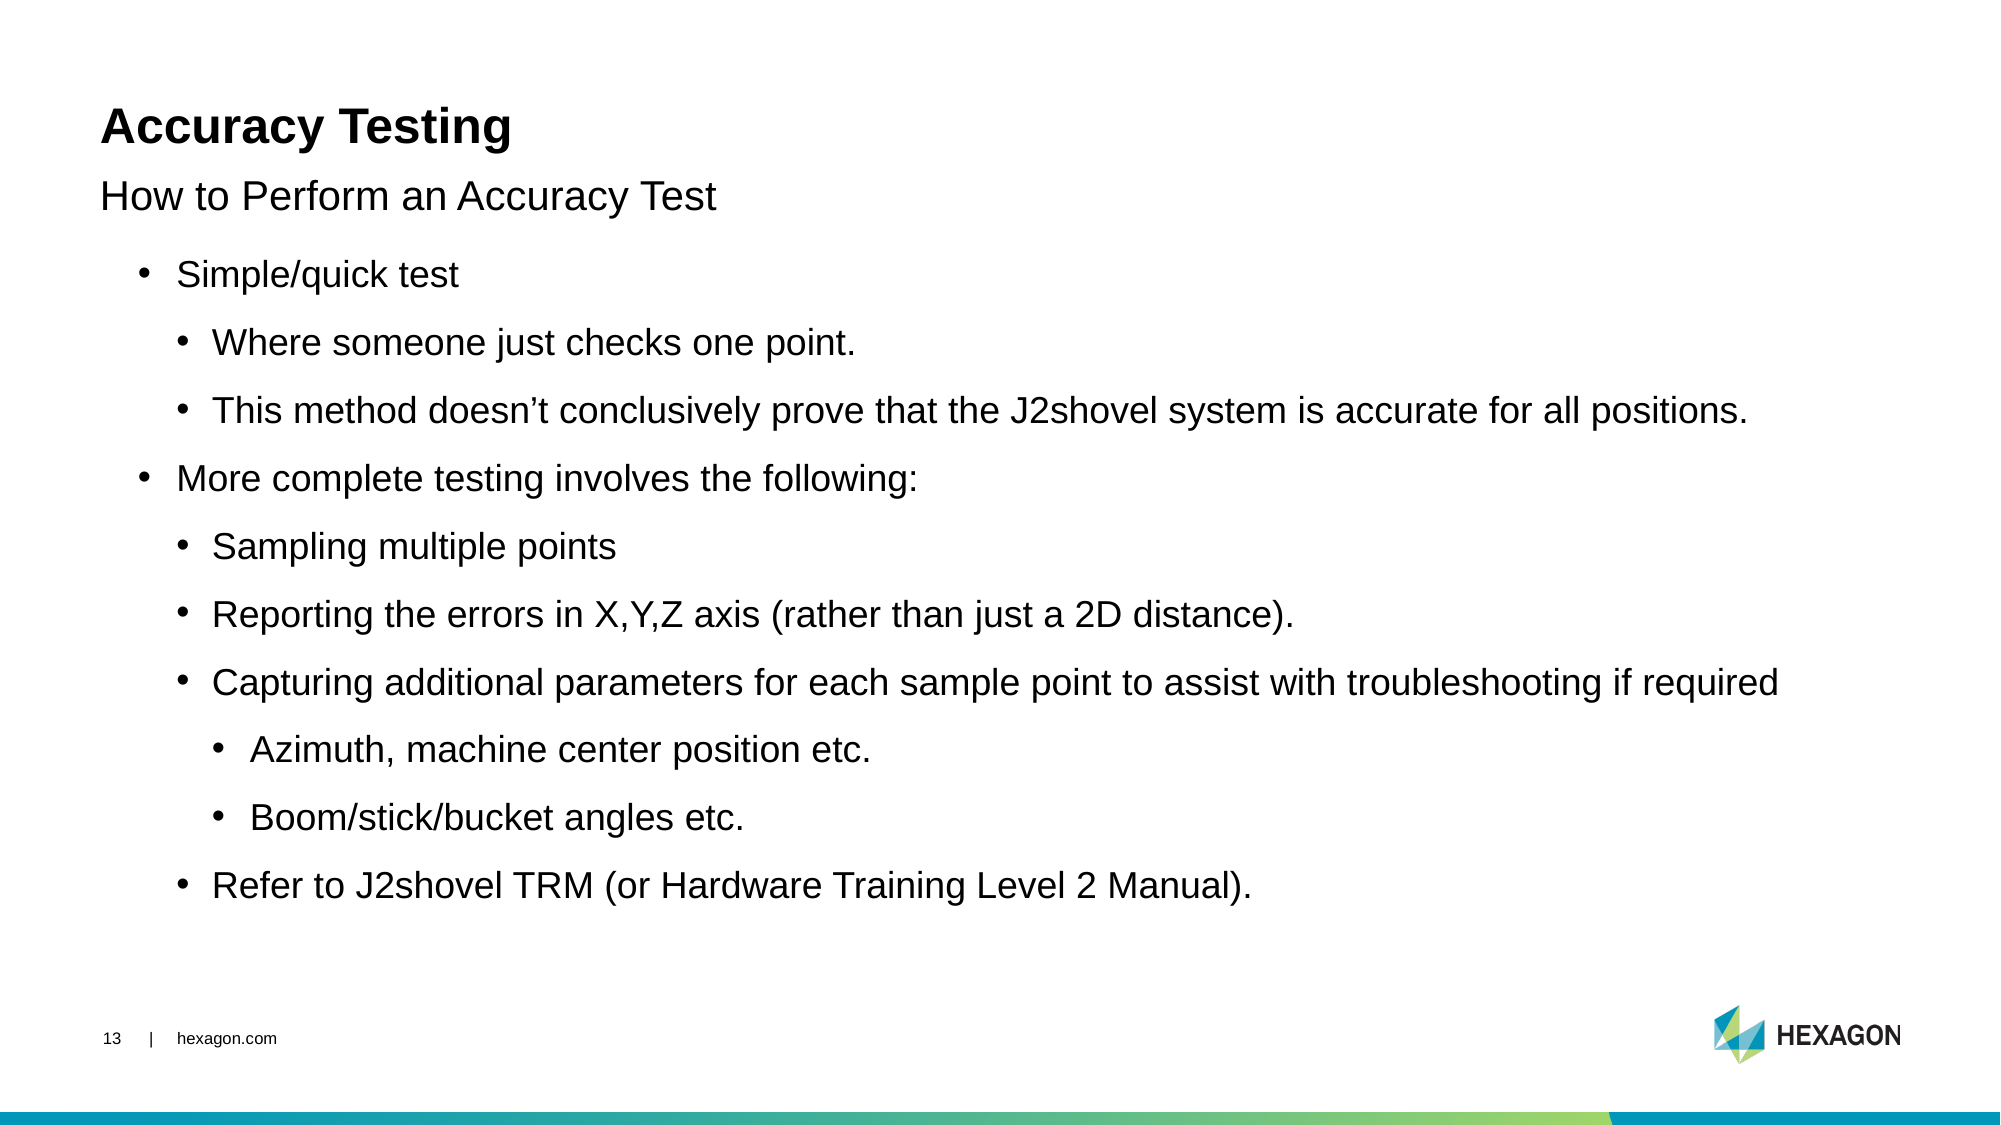

# Accuracy Testing
How to Perform an Accuracy Test

Simple/quick test
Where someone just checks one point.
This method doesn’t conclusively prove that the J2shovel system is accurate for all positions.
More complete testing involves the following:
Sampling multiple points
Reporting the errors in X,Y,Z axis (rather than just a 2D distance).
Capturing additional parameters for each sample point to assist with troubleshooting if required
Azimuth, machine center position etc.
Boom/stick/bucket angles etc.
Refer to J2shovel TRM (or Hardware Training Level 2 Manual).